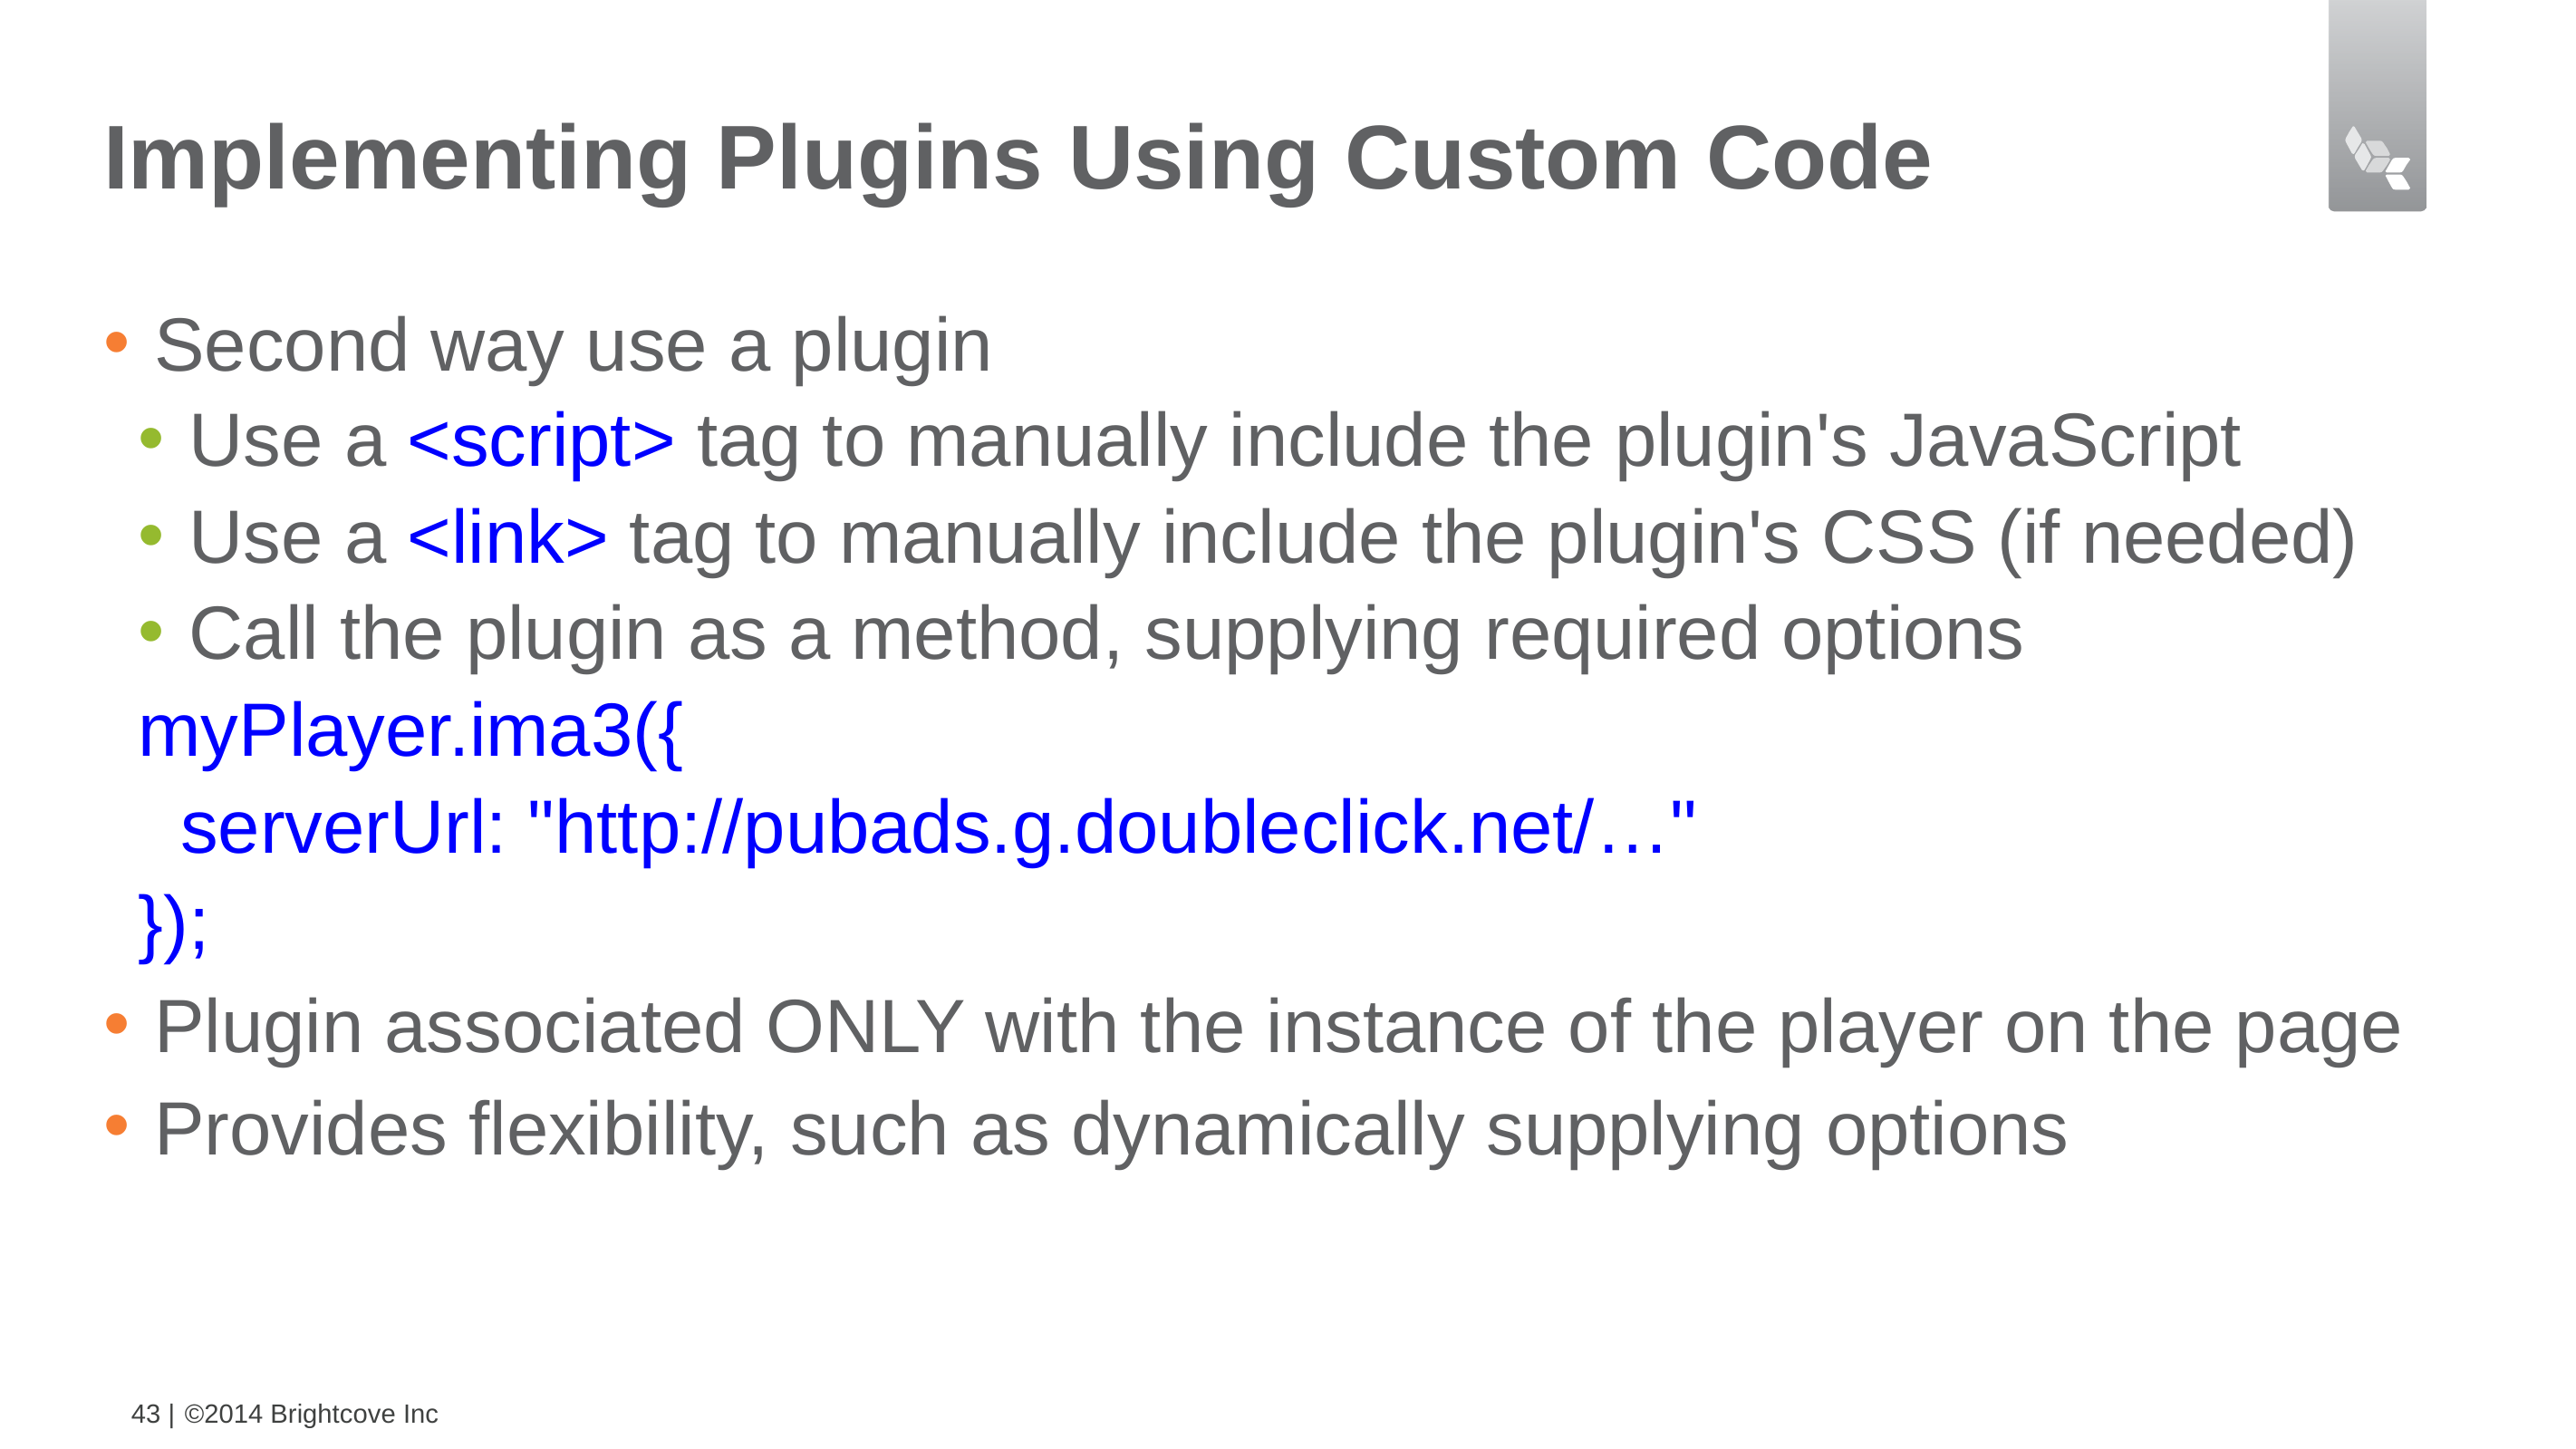

# Implementing Plugins Using Custom Code
Second way use a plugin
Use a <script> tag to manually include the plugin's JavaScript
Use a <link> tag to manually include the plugin's CSS (if needed)
Call the plugin as a method, supplying required options
myPlayer.ima3({
  serverUrl: "http://pubads.g.doubleclick.net/…"
});
Plugin associated ONLY with the instance of the player on the page
Provides flexibility, such as dynamically supplying options
43 |
©2014 Brightcove Inc